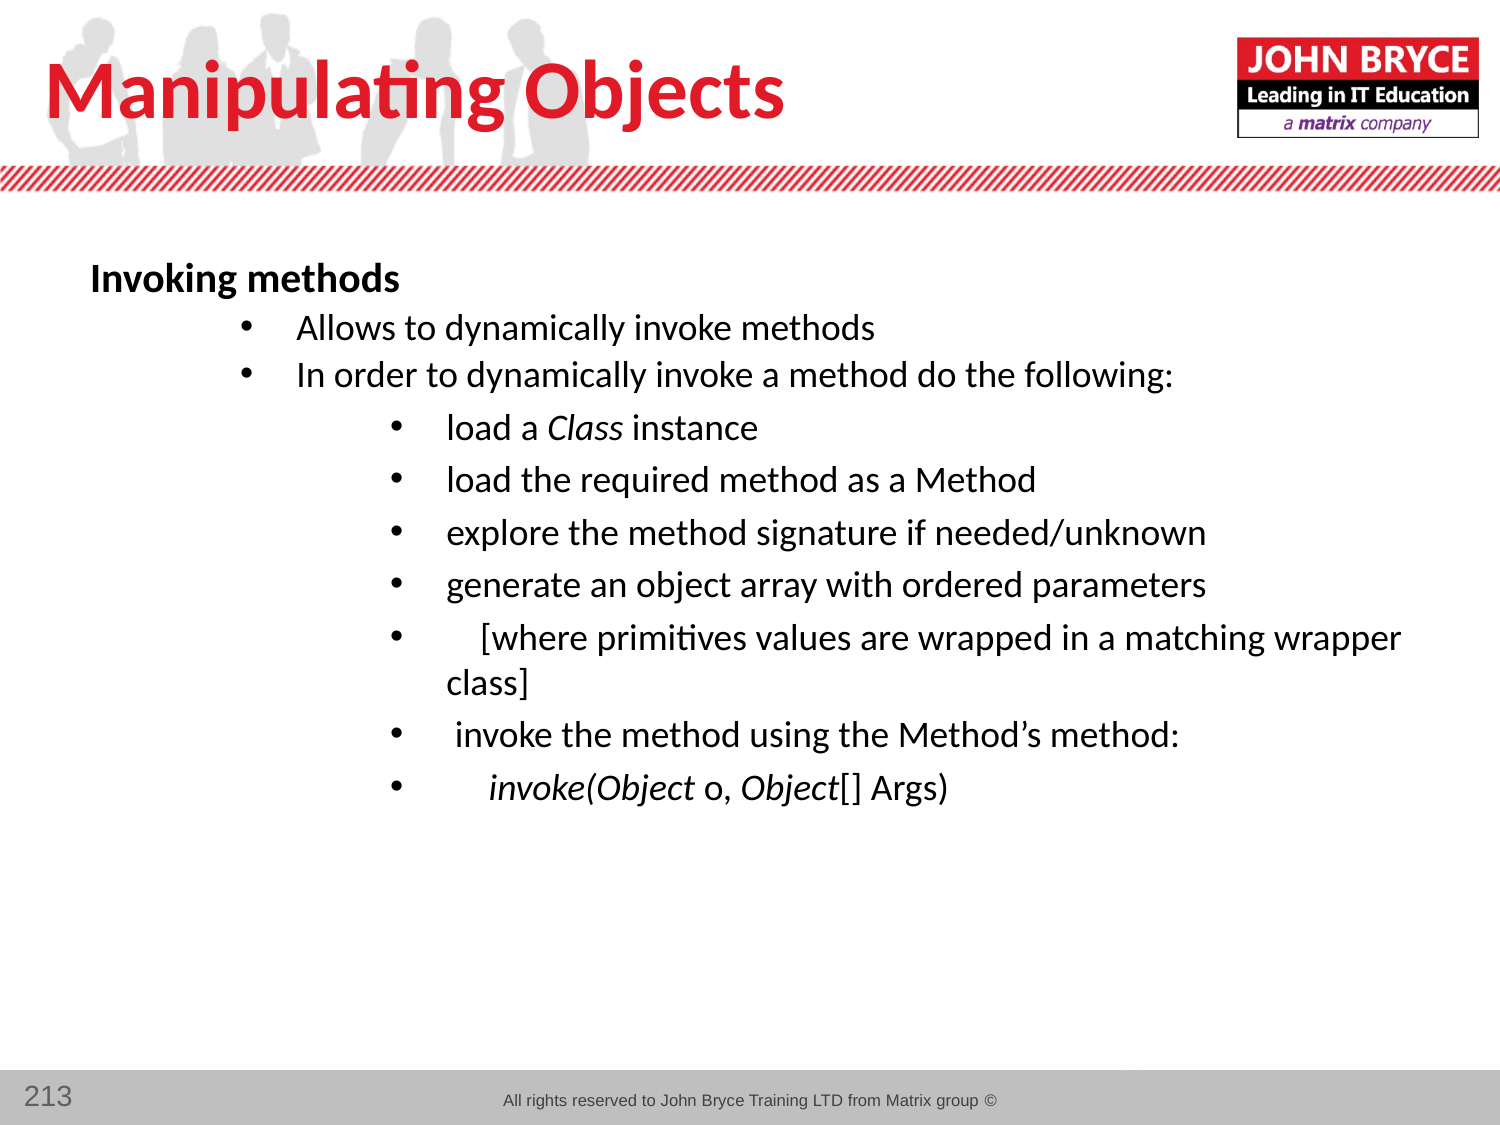

# Manipulating Objects
Invoking methods
Allows to dynamically invoke methods
In order to dynamically invoke a method do the following:
load a Class instance
load the required method as a Method
explore the method signature if needed/unknown
generate an object array with ordered parameters
    [where primitives values are wrapped in a matching wrapper class]
 invoke the method using the Method’s method:
     invoke(Object o, Object[] Args)